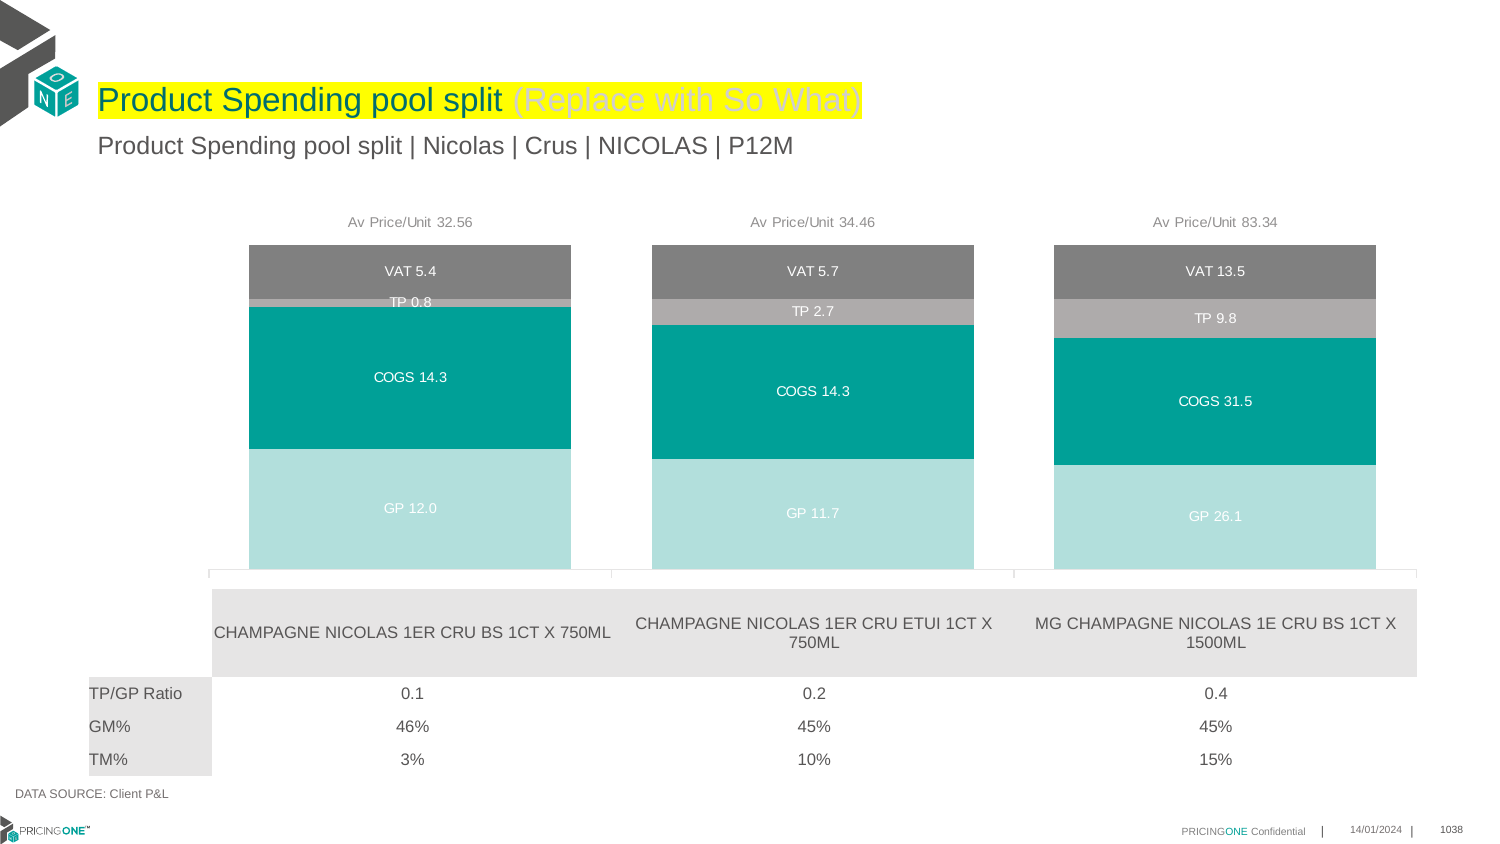

# Product Spending pool split (Replace with So What)
Product Spending pool split | Nicolas | Crus | NICOLAS | P12M

### Chart

| Category | GP | COGS | TP | VAT |
|---|---|---|---|---|
| Av Price/Unit 32.56 | 12.031080871670703 | 14.29217239709444 | 0.8115328490718454 | 5.4269572235673875 |
| Av Price/Unit 34.46 | 11.69646121495327 | 14.276708722741432 | 2.746975441329166 | 5.744029075804773 |
| Av Price/Unit 83.34 | 26.0915 | 31.530999999999985 | 9.821944444444426 | 13.488888888888905 |
|  | CHAMPAGNE NICOLAS 1ER CRU BS 1CT X 750ML | CHAMPAGNE NICOLAS 1ER CRU ETUI 1CT X 750ML | MG CHAMPAGNE NICOLAS 1E CRU BS 1CT X 1500ML |
| --- | --- | --- | --- |
| TP/GP Ratio | 0.1 | 0.2 | 0.4 |
| GM% | 46% | 45% | 45% |
| TM% | 3% | 10% | 15% |
DATA SOURCE: Client P&L

14/01/2024
1038